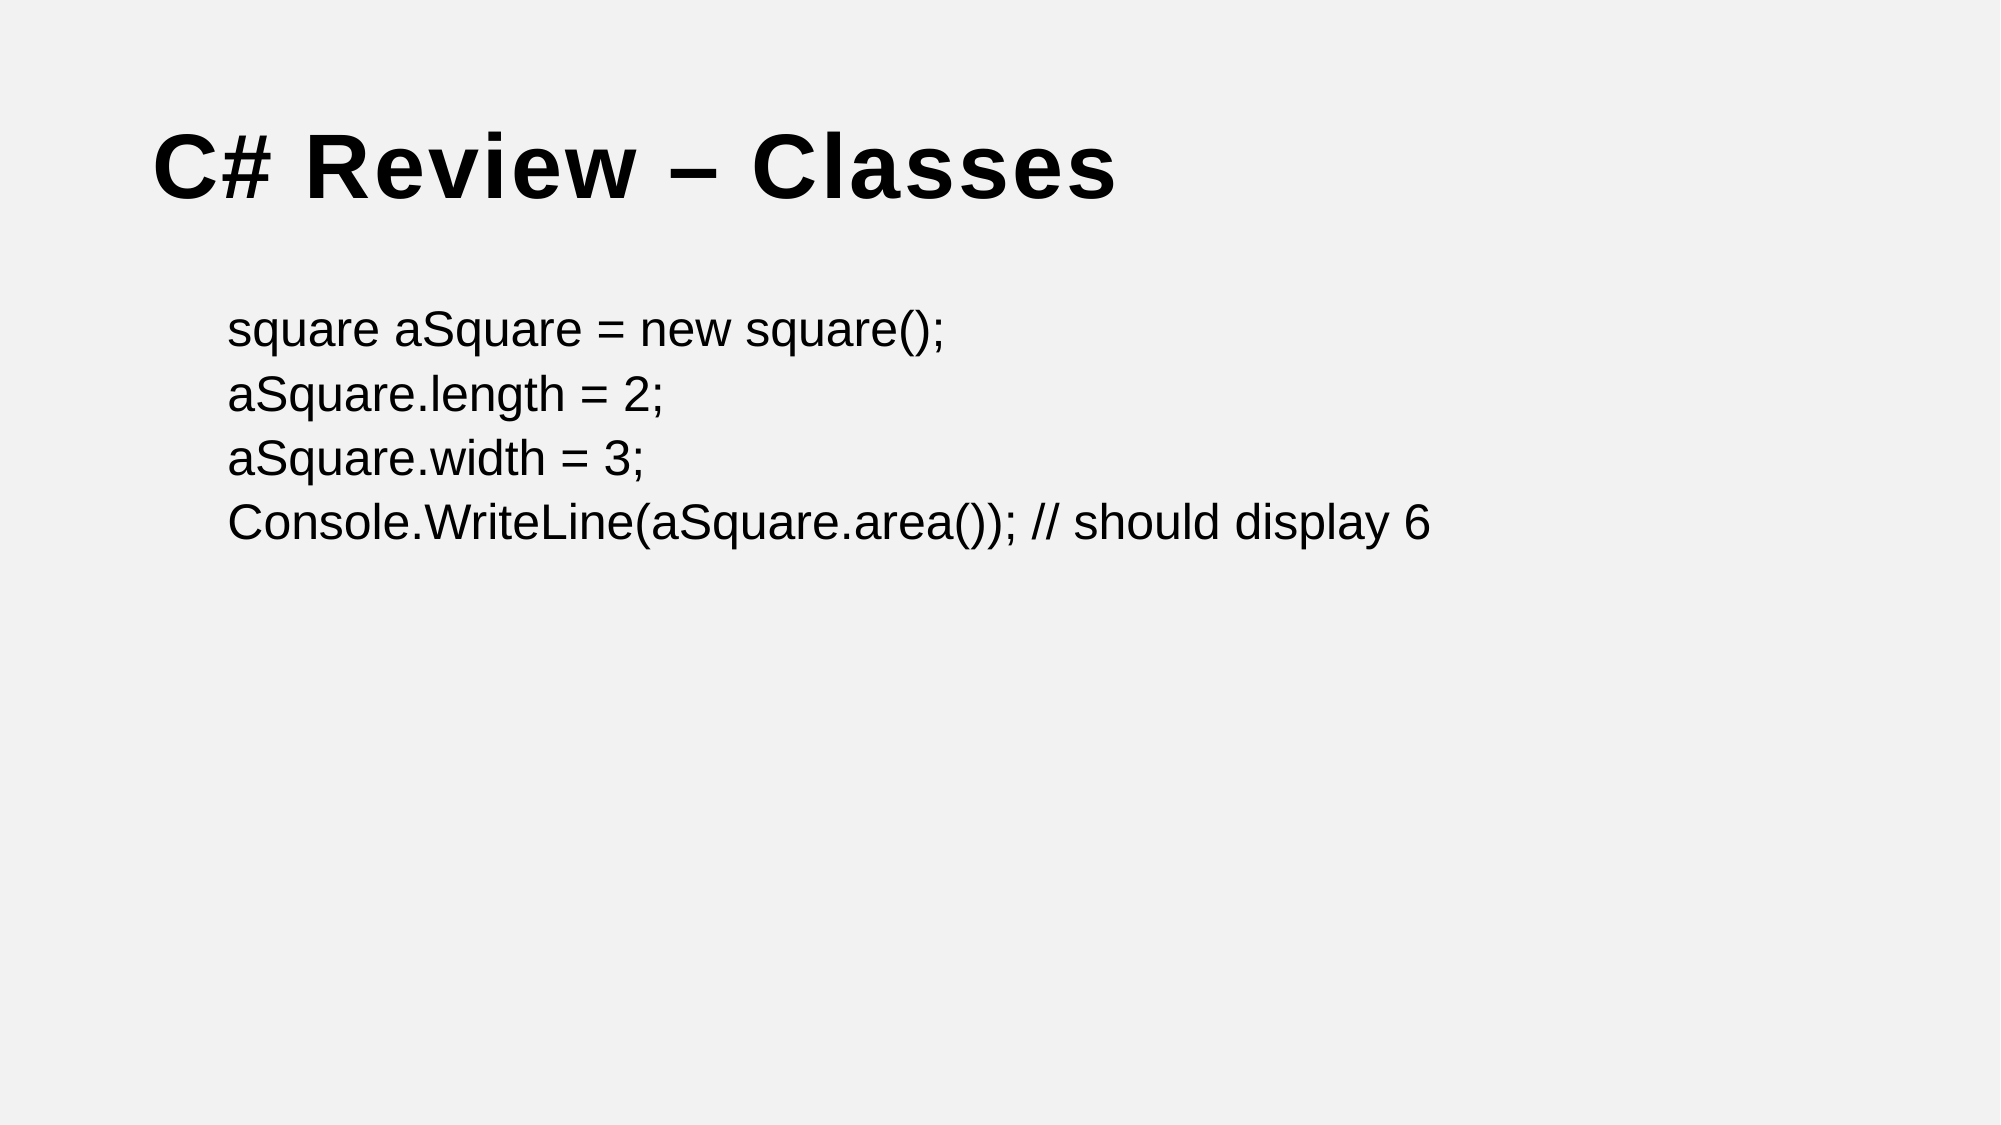

# C# Review – Classes
square aSquare = new square();
aSquare.length = 2;
aSquare.width = 3;
Console.WriteLine(aSquare.area()); // should display 6